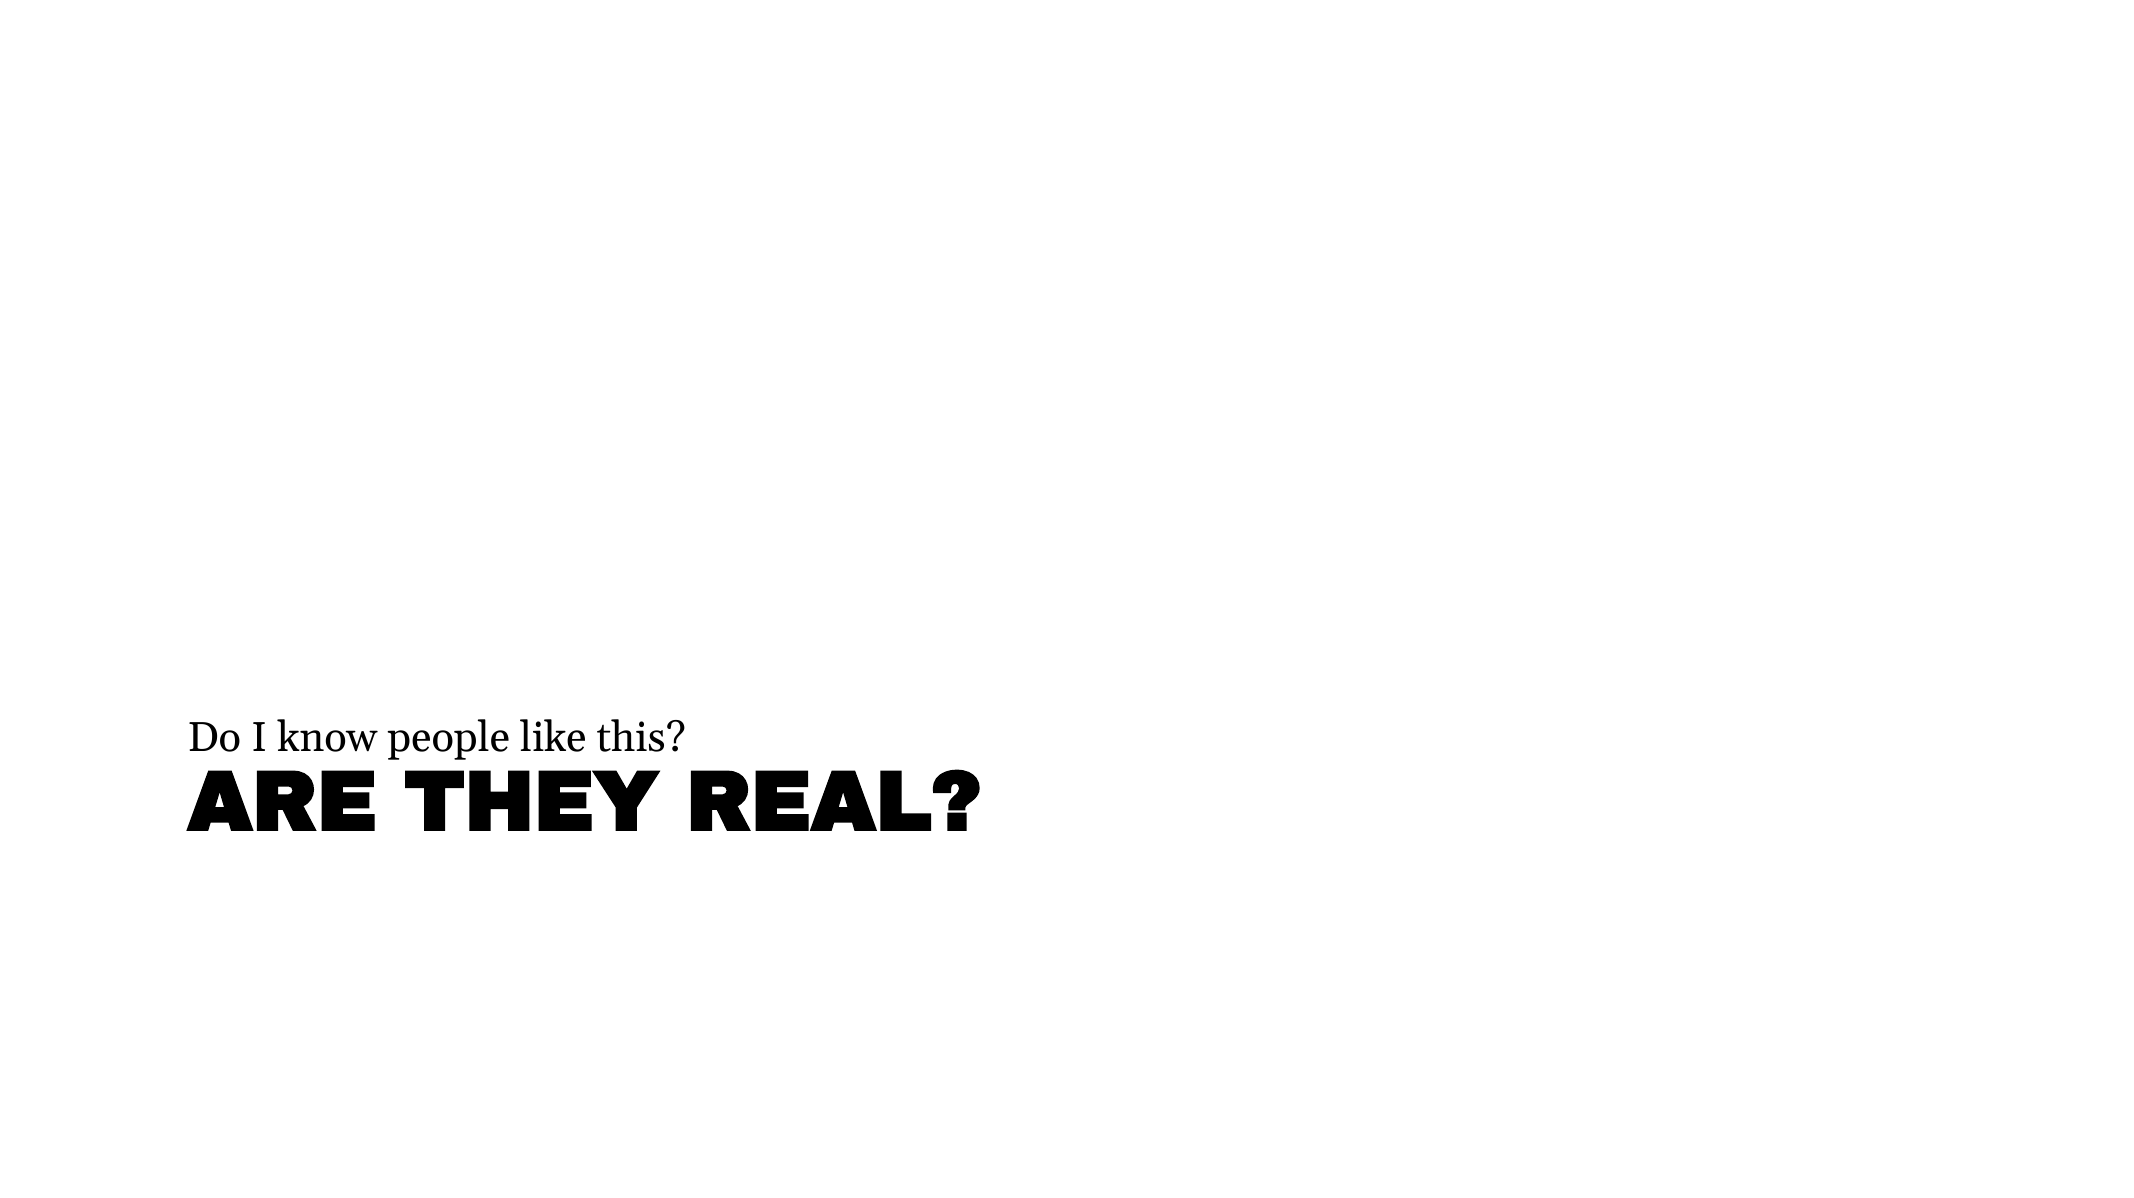

Do I know people like this?
# Are They Real?